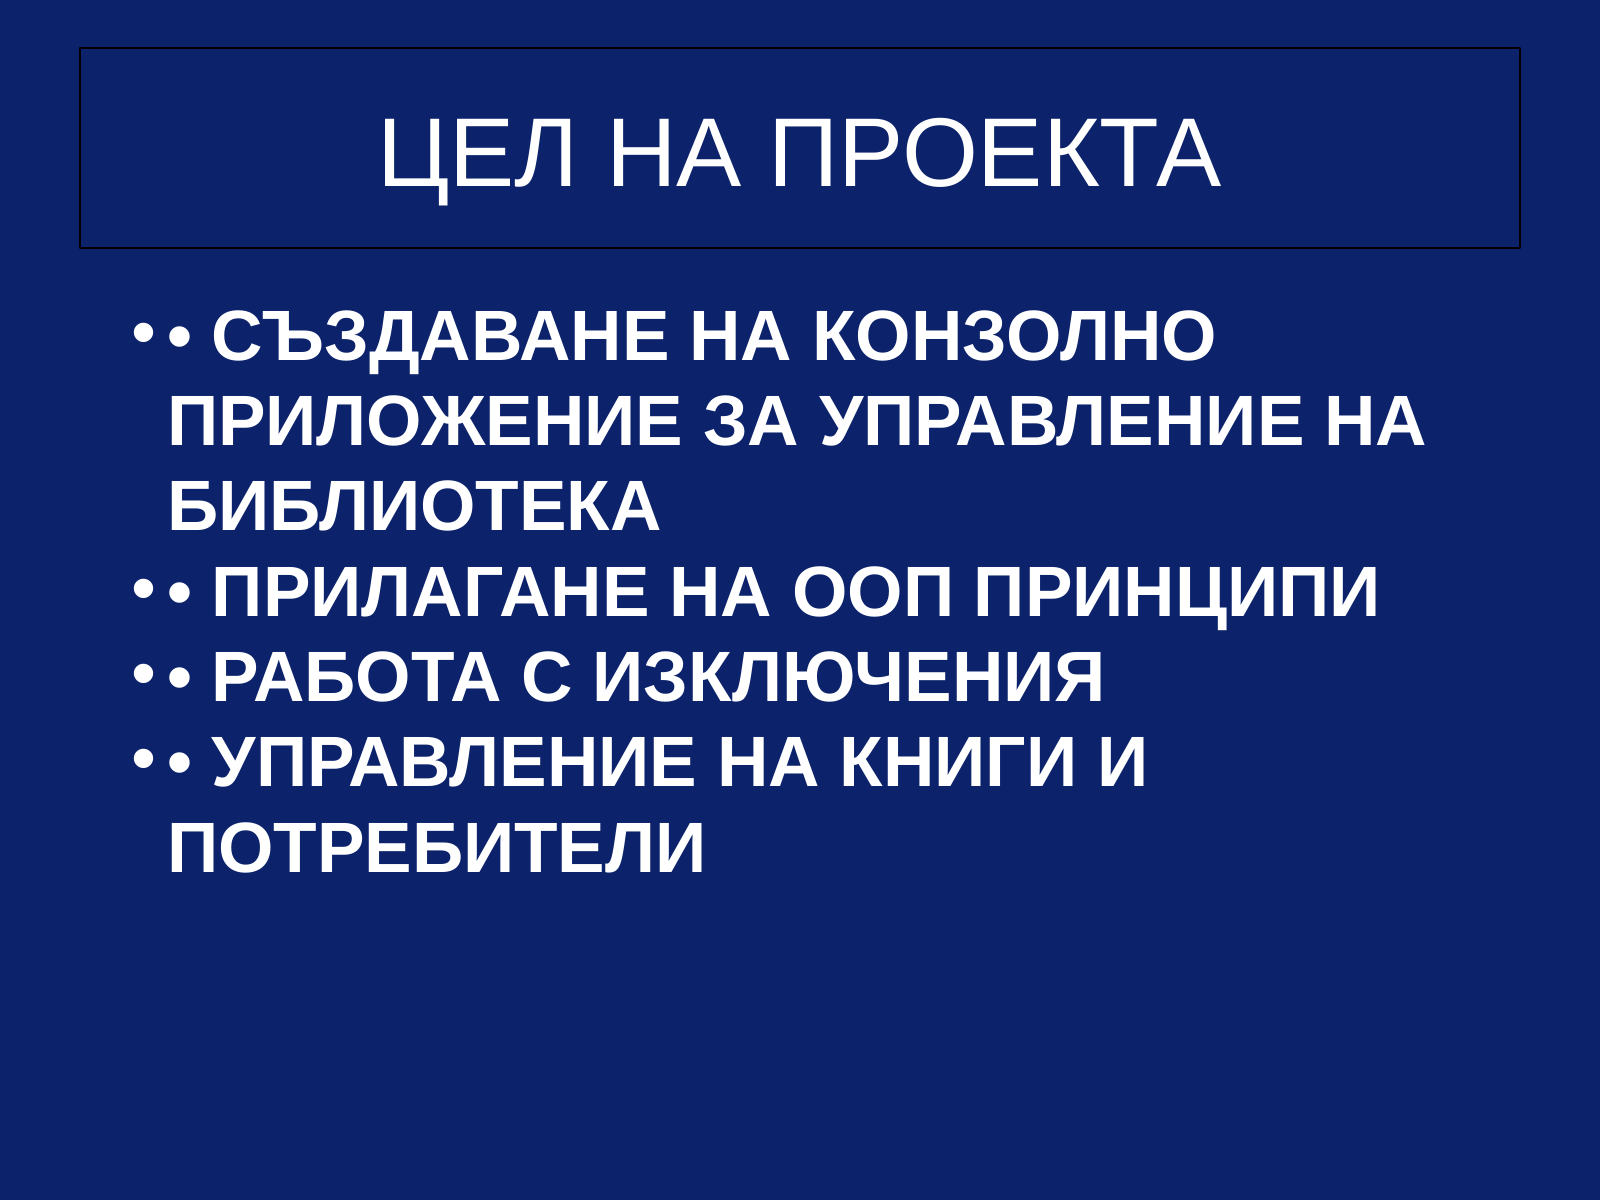

ЦЕЛ НА ПРОЕКТА
• СЪЗДАВАНЕ НА КОНЗОЛНО ПРИЛОЖЕНИЕ ЗА УПРАВЛЕНИЕ НА БИБЛИОТЕКА
• ПРИЛАГАНЕ НА ООП ПРИНЦИПИ
• РАБОТА С ИЗКЛЮЧЕНИЯ
• УПРАВЛЕНИЕ НА КНИГИ И ПОТРЕБИТЕЛИ